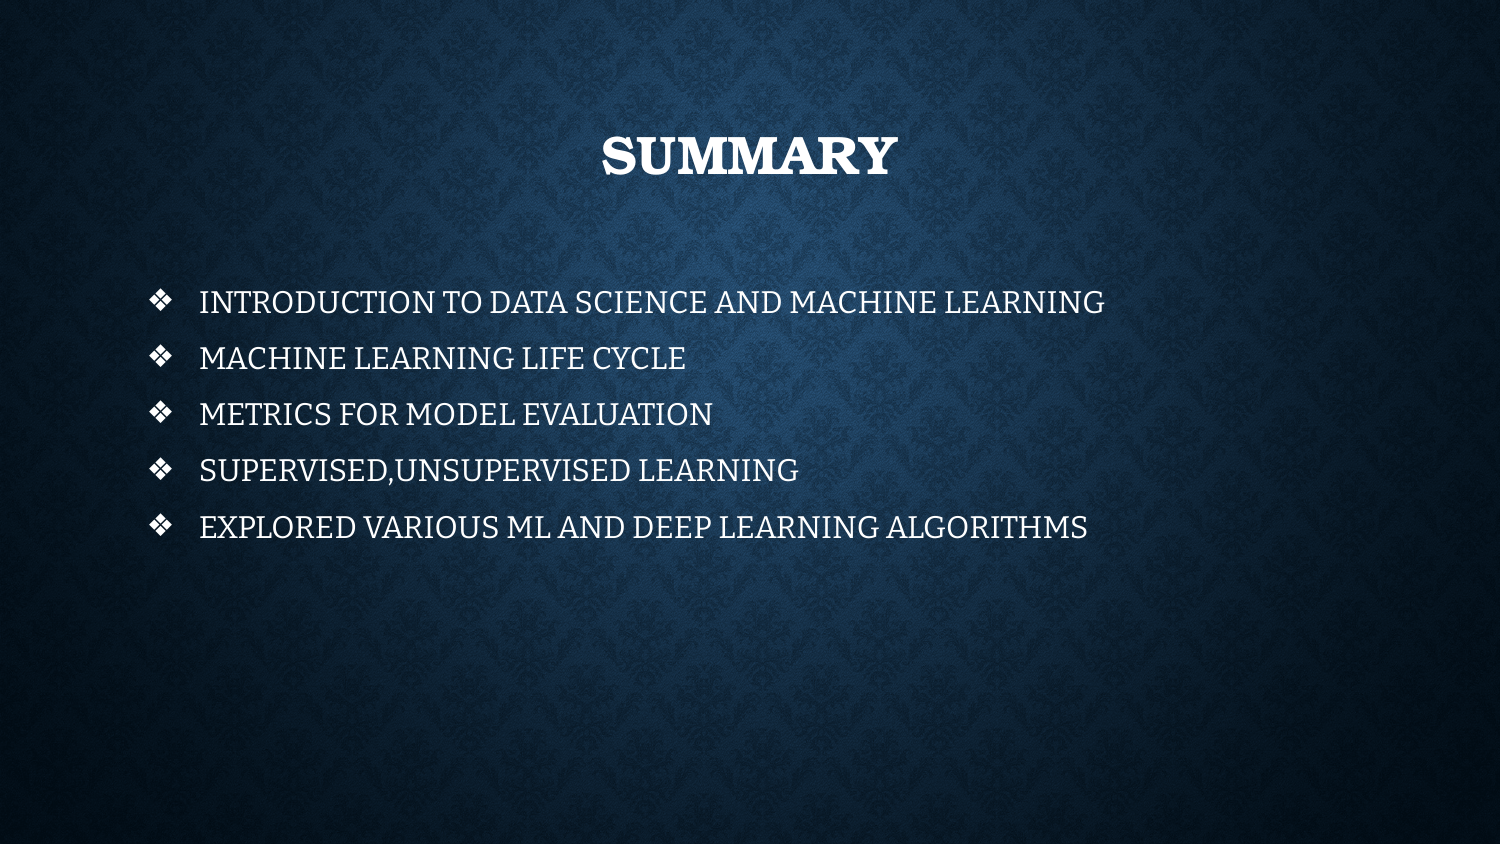

# SUMMARY
INTRODUCTION TO DATA SCIENCE AND MACHINE LEARNING
MACHINE LEARNING LIFE CYCLE
METRICS FOR MODEL EVALUATION
SUPERVISED,UNSUPERVISED LEARNING
EXPLORED VARIOUS ML AND DEEP LEARNING ALGORITHMS